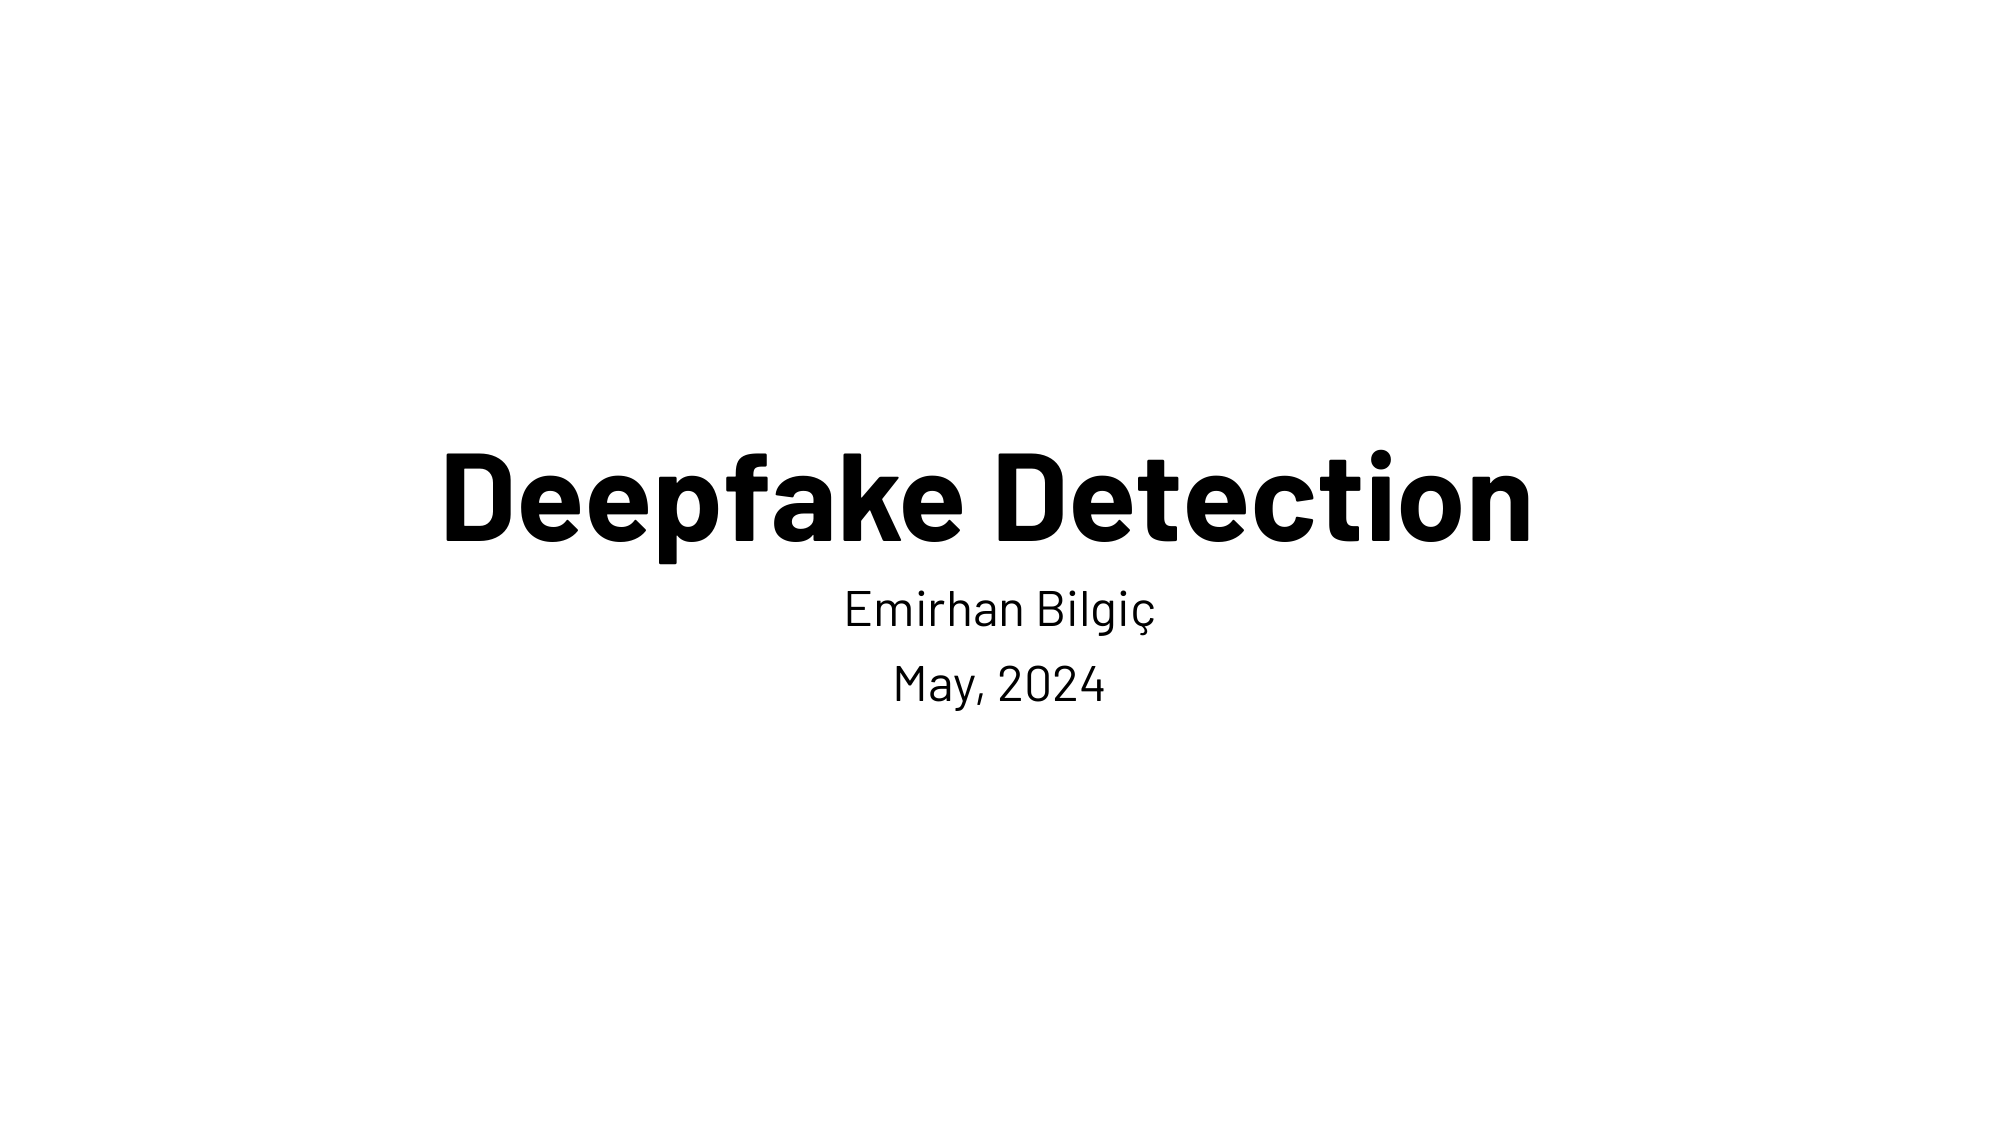

# Deepfake Detection
Emirhan Bilgiç
May, 2024